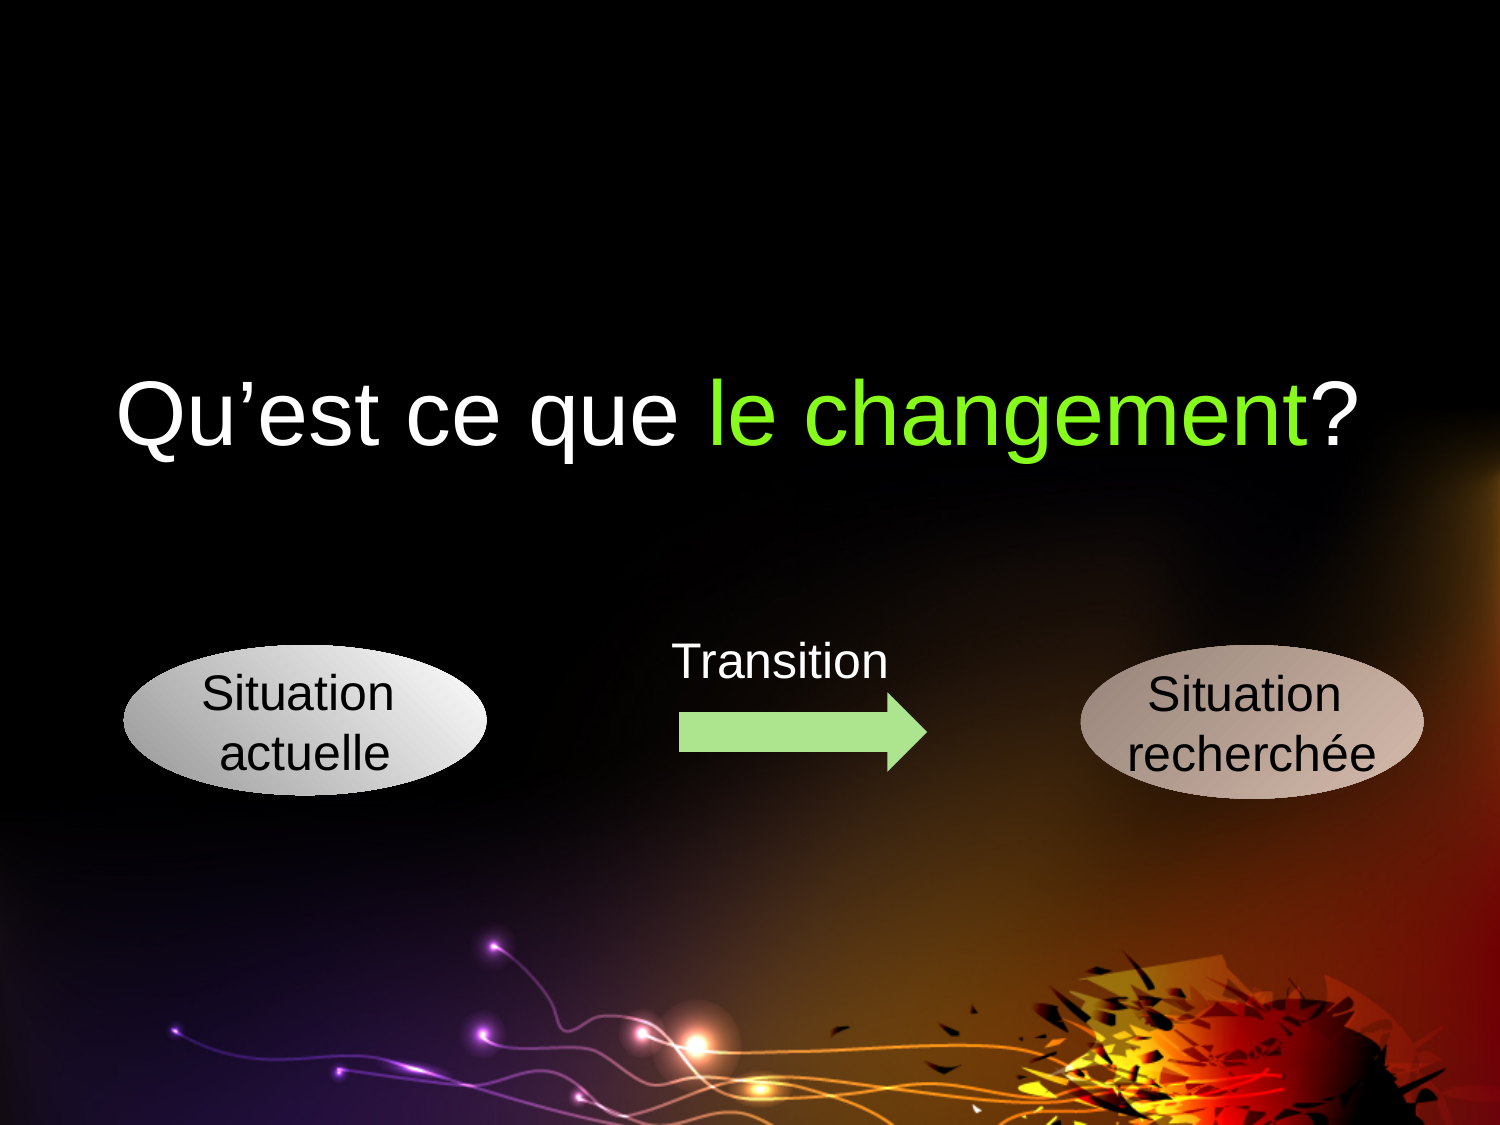

# Qu’est ce que le changement?
Transition
Situation
actuelle
Situation
recherchée